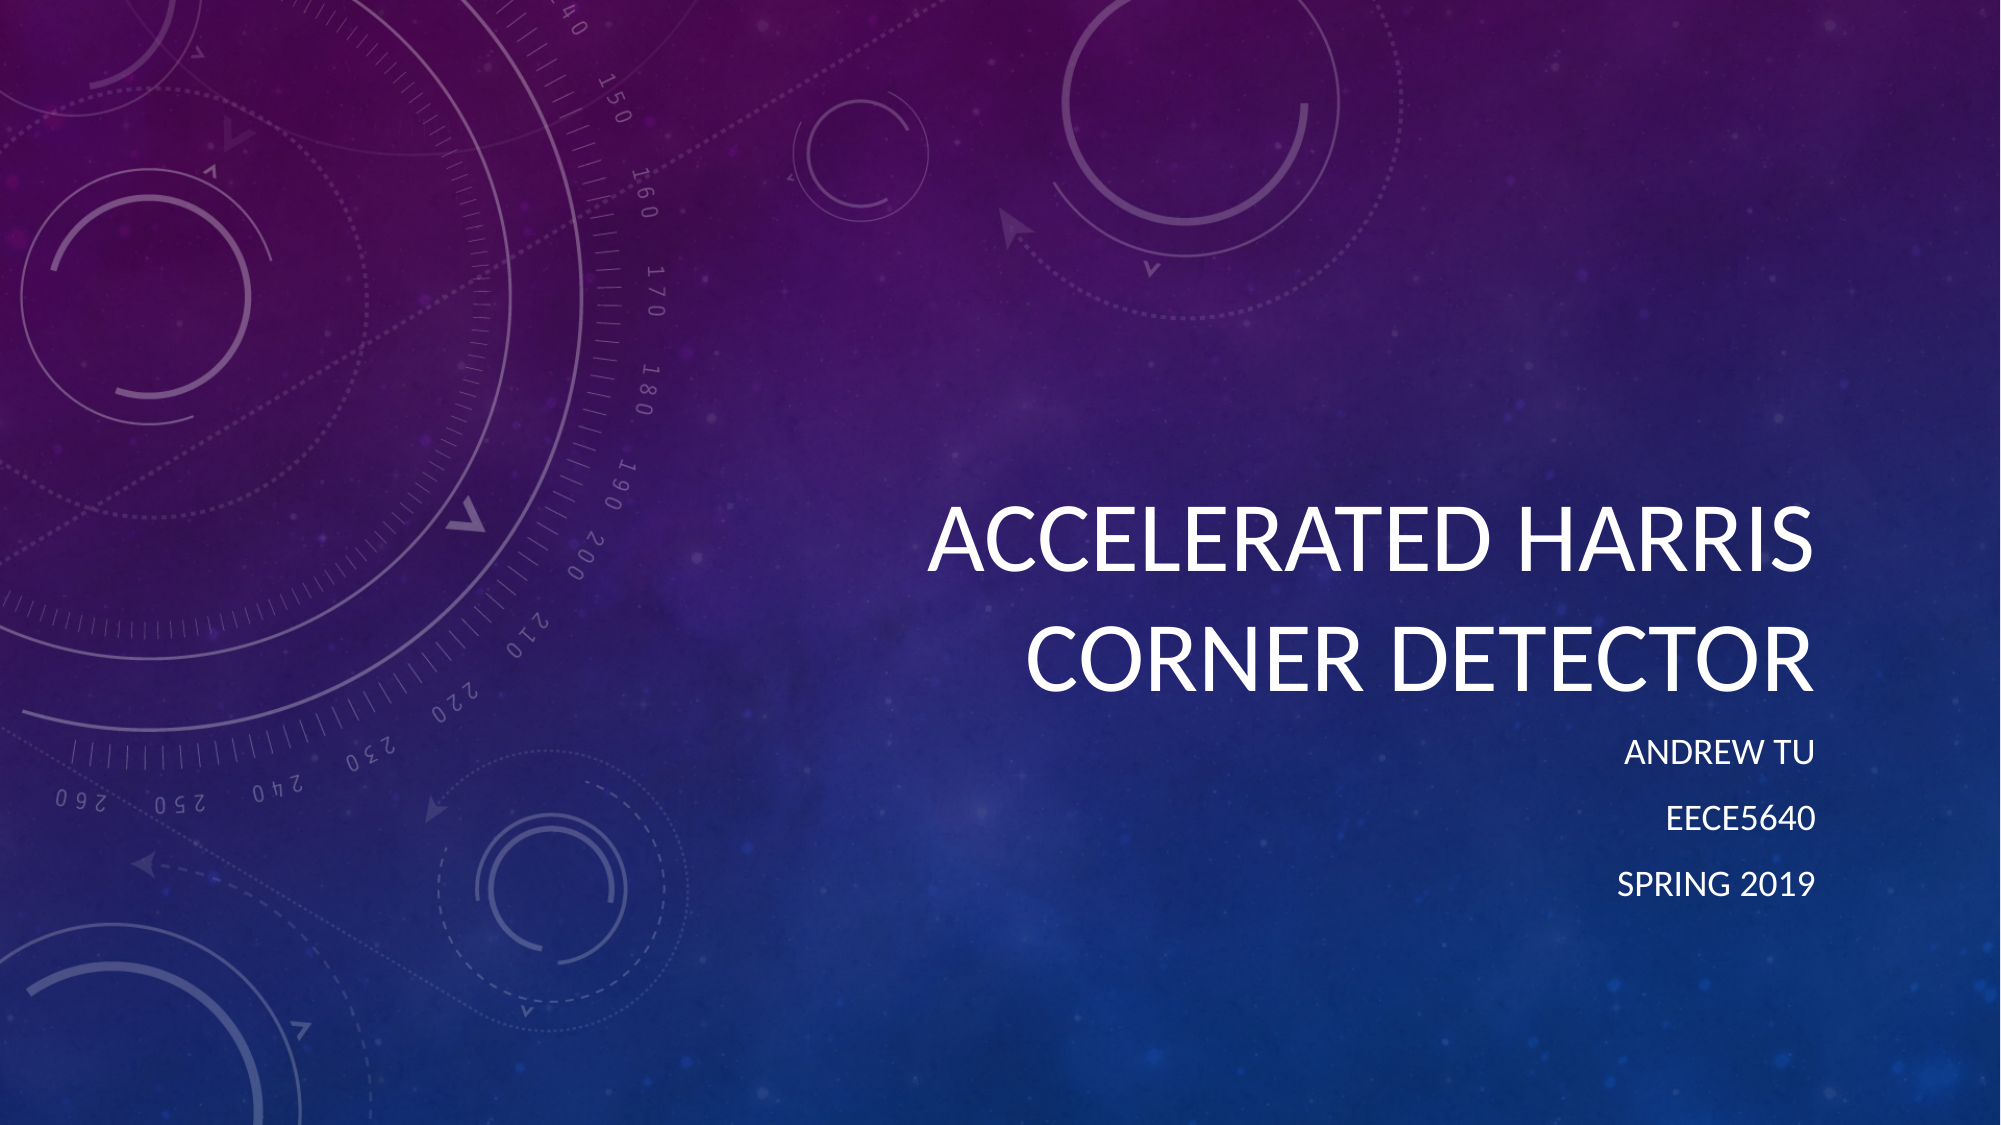

# Accelerated Harris Corner Detector
Andrew Tu
Eece5640
Spring 2019